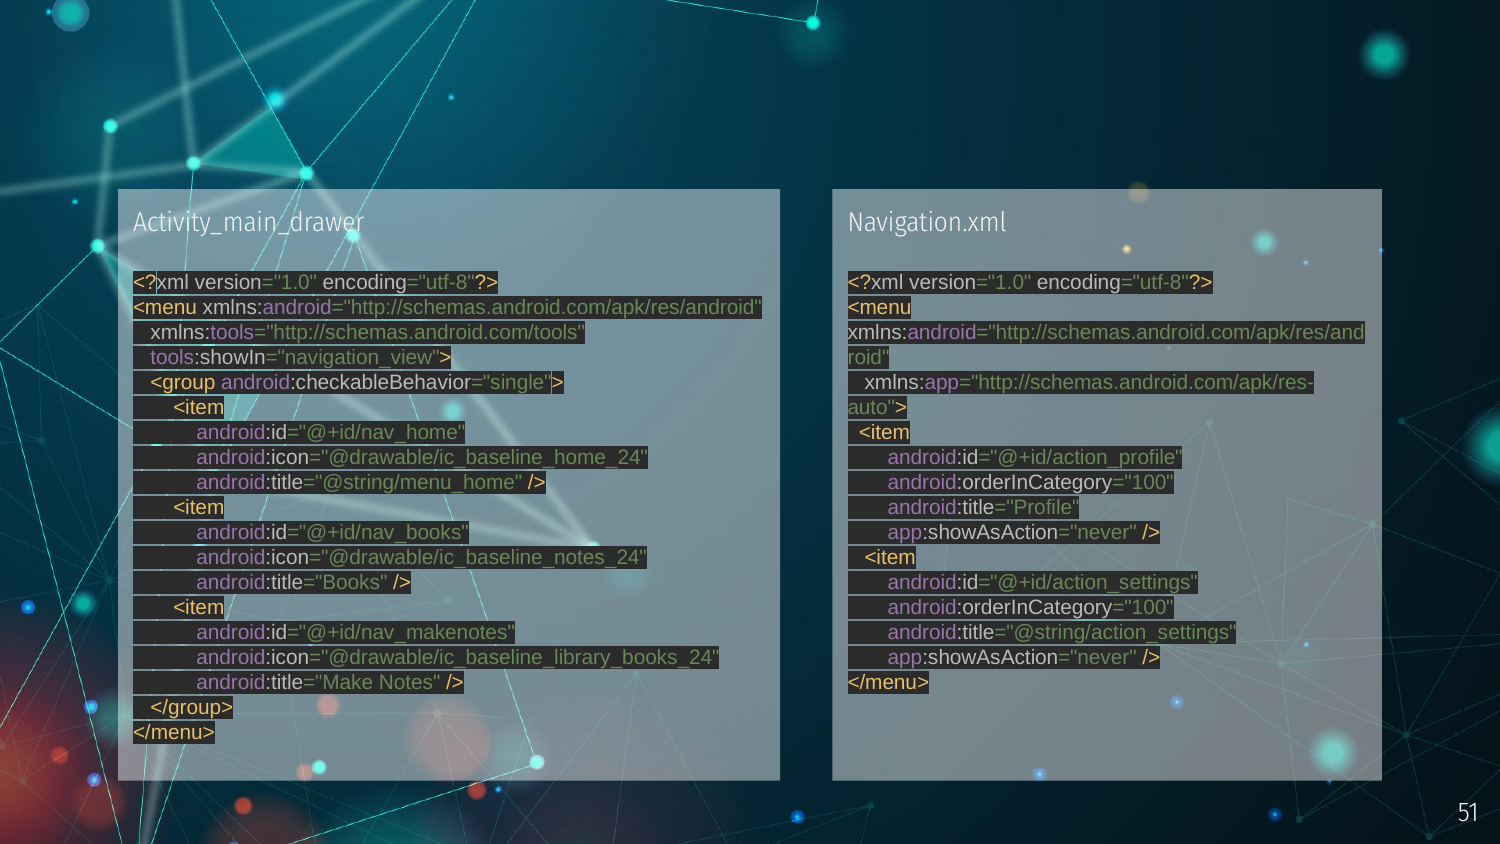

Activity_main_drawer

<?xml version="1.0" encoding="utf-8"?>
<menu xmlns:android="http://schemas.android.com/apk/res/android"
   xmlns:tools="http://schemas.android.com/tools"
   tools:showIn="navigation_view">
   <group android:checkableBehavior="single">
       <item
           android:id="@+id/nav_home"
           android:icon="@drawable/ic_baseline_home_24"
           android:title="@string/menu_home" />
       <item
           android:id="@+id/nav_books"
           android:icon="@drawable/ic_baseline_notes_24"
           android:title="Books" />
       <item
           android:id="@+id/nav_makenotes"
           android:icon="@drawable/ic_baseline_library_books_24"
           android:title="Make Notes" />
   </group>
</menu>

Navigation.xml

<?xml version="1.0" encoding="utf-8"?>
<menu xmlns:android="http://schemas.android.com/apk/res/android"
   xmlns:app="http://schemas.android.com/apk/res-auto">
  <item
       android:id="@+id/action_profile"
       android:orderInCategory="100"
       android:title="Profile"
       app:showAsAction="never" />
   <item
       android:id="@+id/action_settings"
       android:orderInCategory="100"
       android:title="@string/action_settings"
       app:showAsAction="never" />
</menu>

51